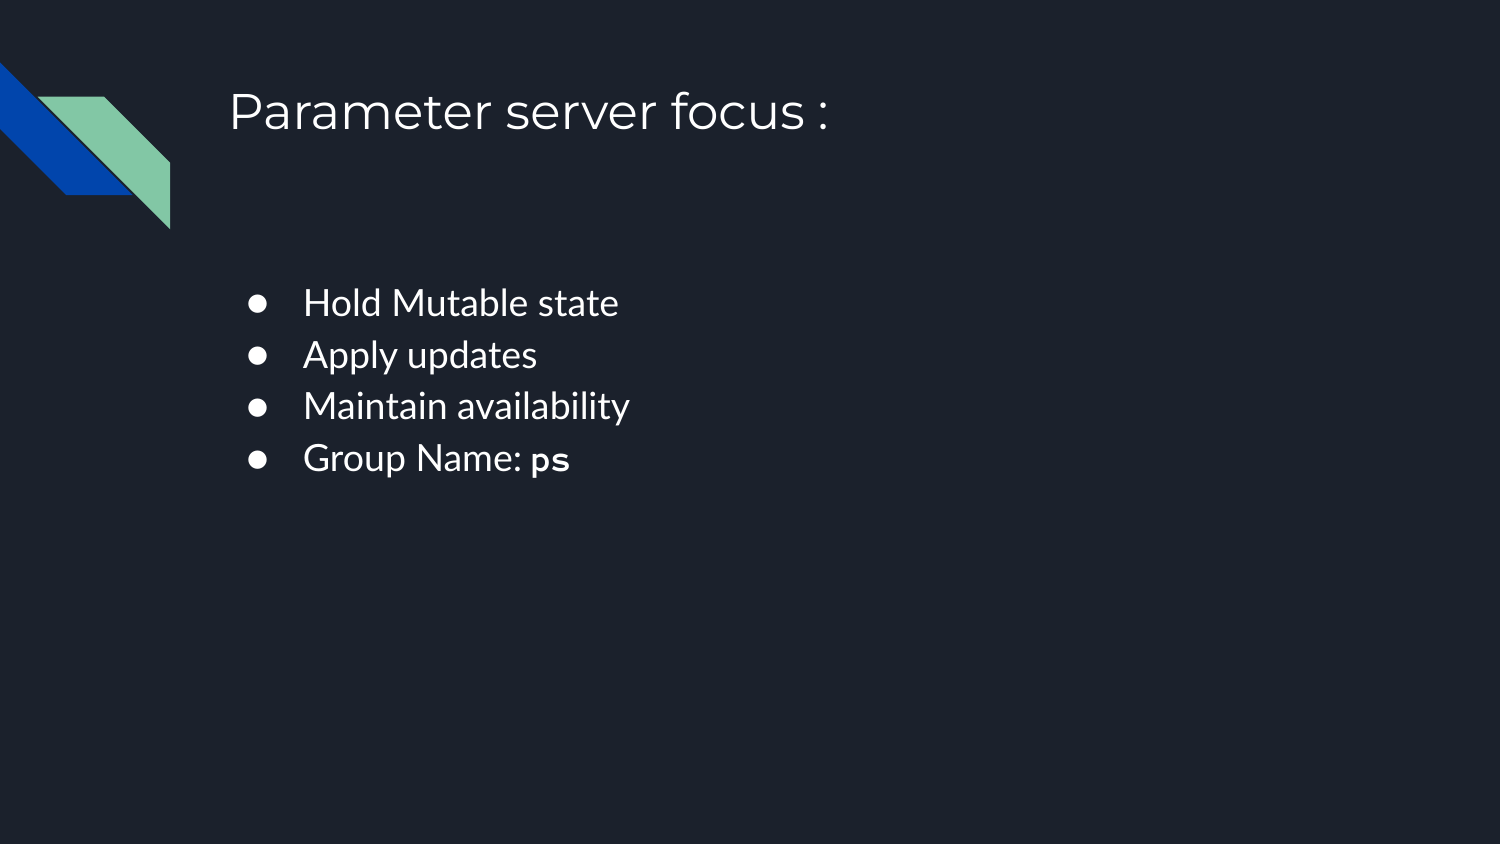

# Parameter server focus :
Hold Mutable state
Apply updates
Maintain availability
Group Name: ps